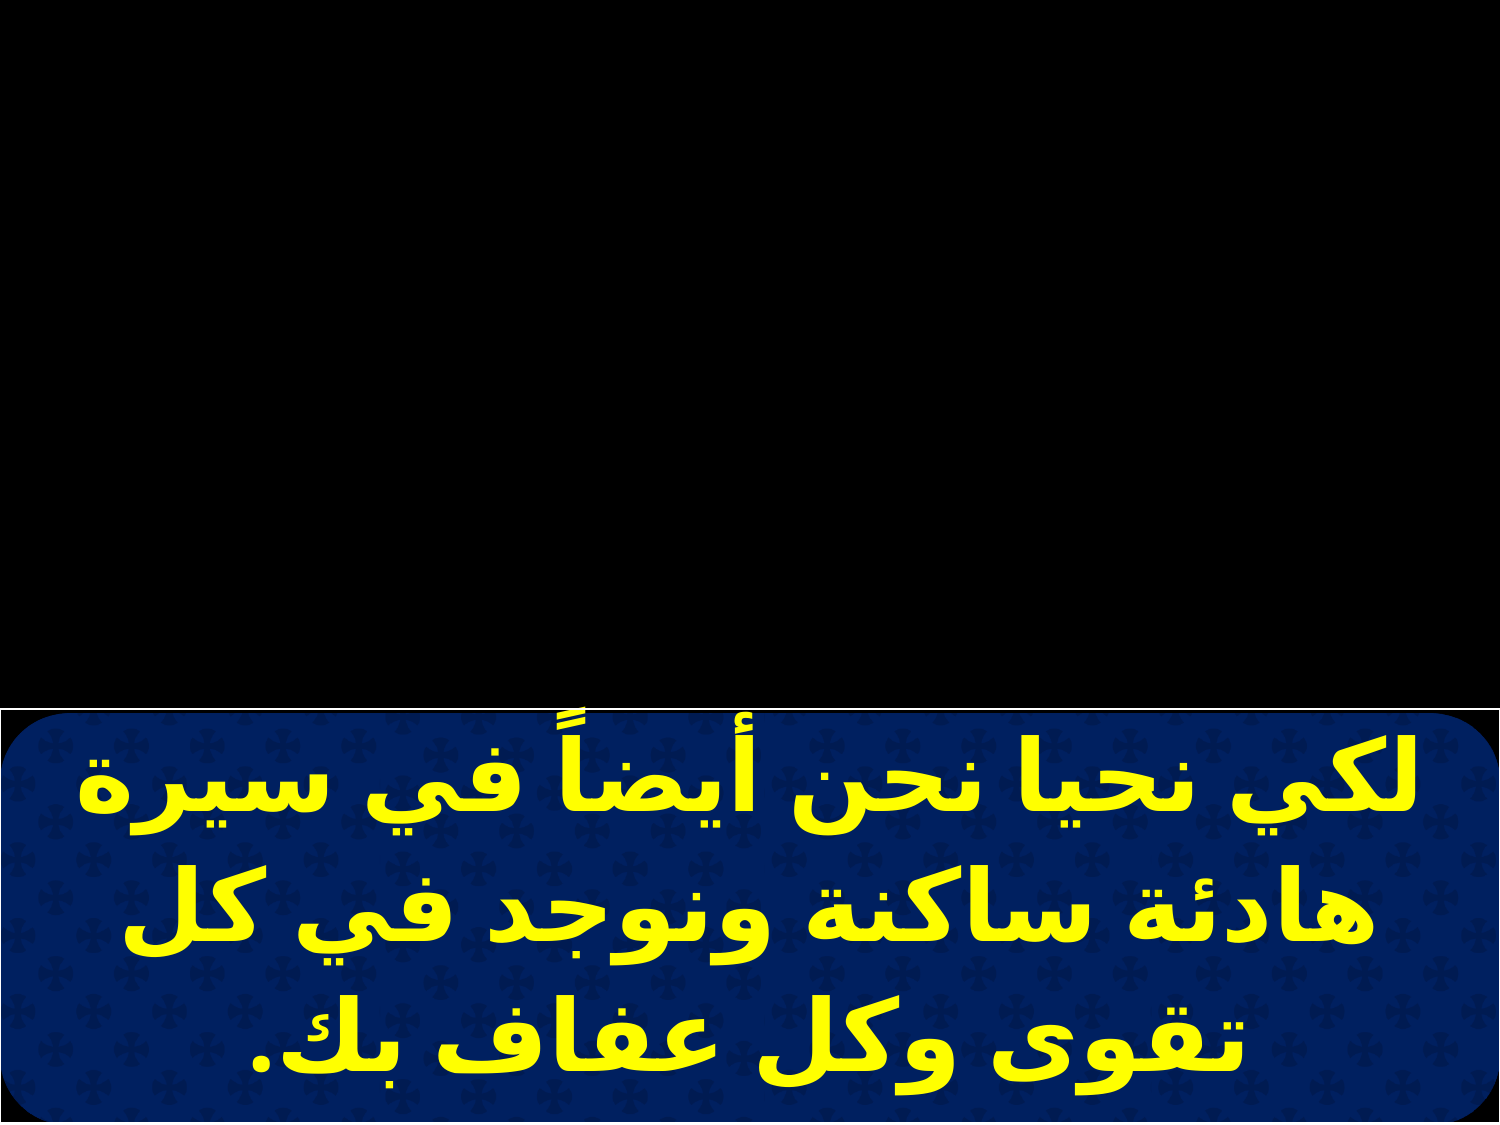

| لكي نحيا نحن أيضاً في سيرة هادئة ساكنة ونوجد في كل تقوى وكل عفاف بك. |
| --- |